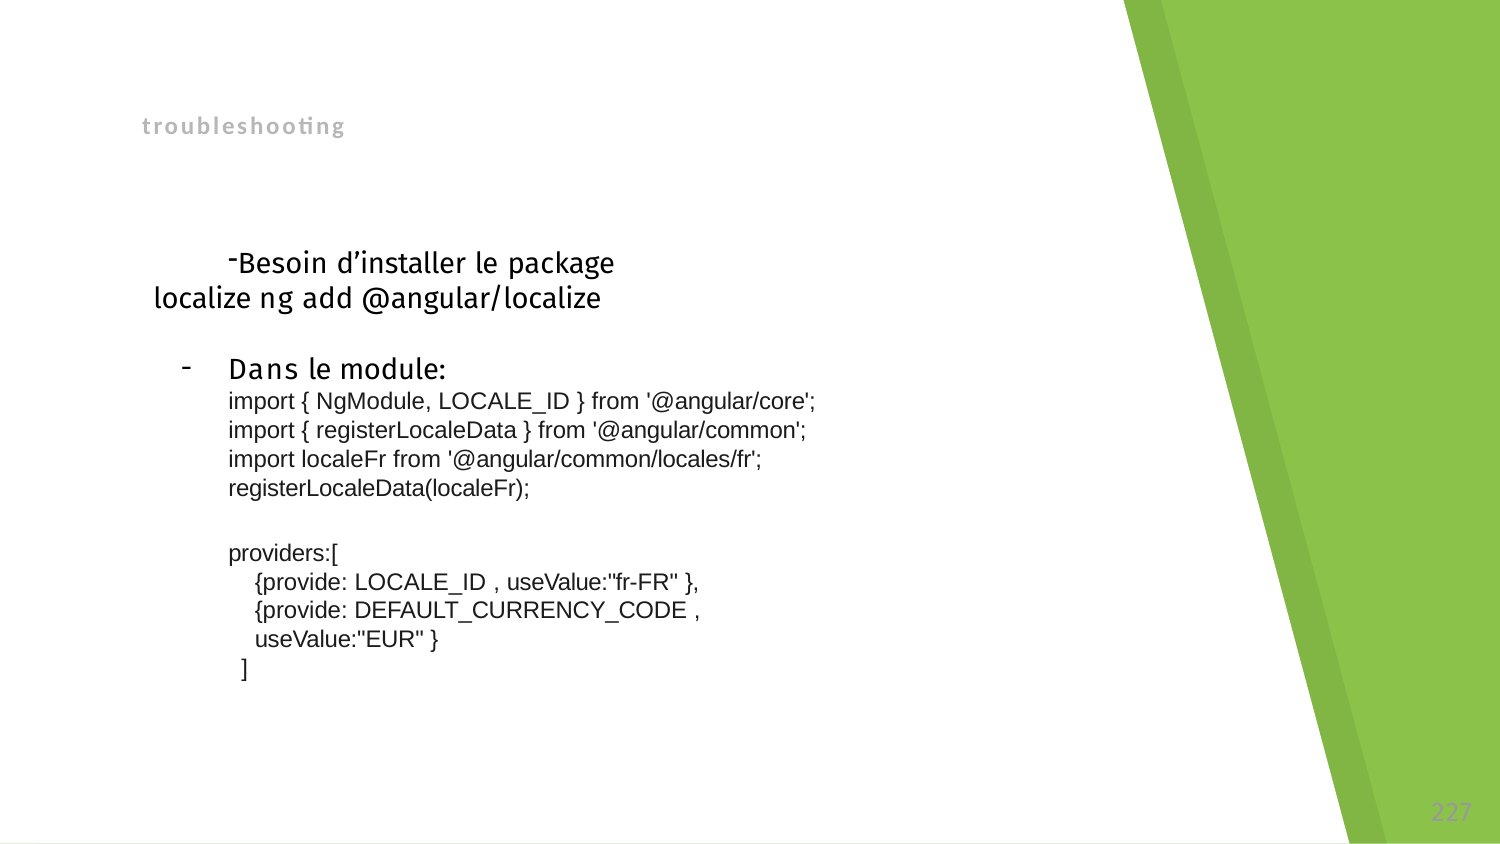

troubleshooting
Besoin d’installer le package localize ng add @angular/localize

Dans le module:
import { NgModule, LOCALE_ID } from '@angular/core'; import { registerLocaleData } from '@angular/common'; import localeFr from '@angular/common/locales/fr'; registerLocaleData(localeFr);

providers:[
{provide: LOCALE_ID , useValue:"fr-FR" },
{provide: DEFAULT_CURRENCY_CODE , useValue:"EUR" }
]

227